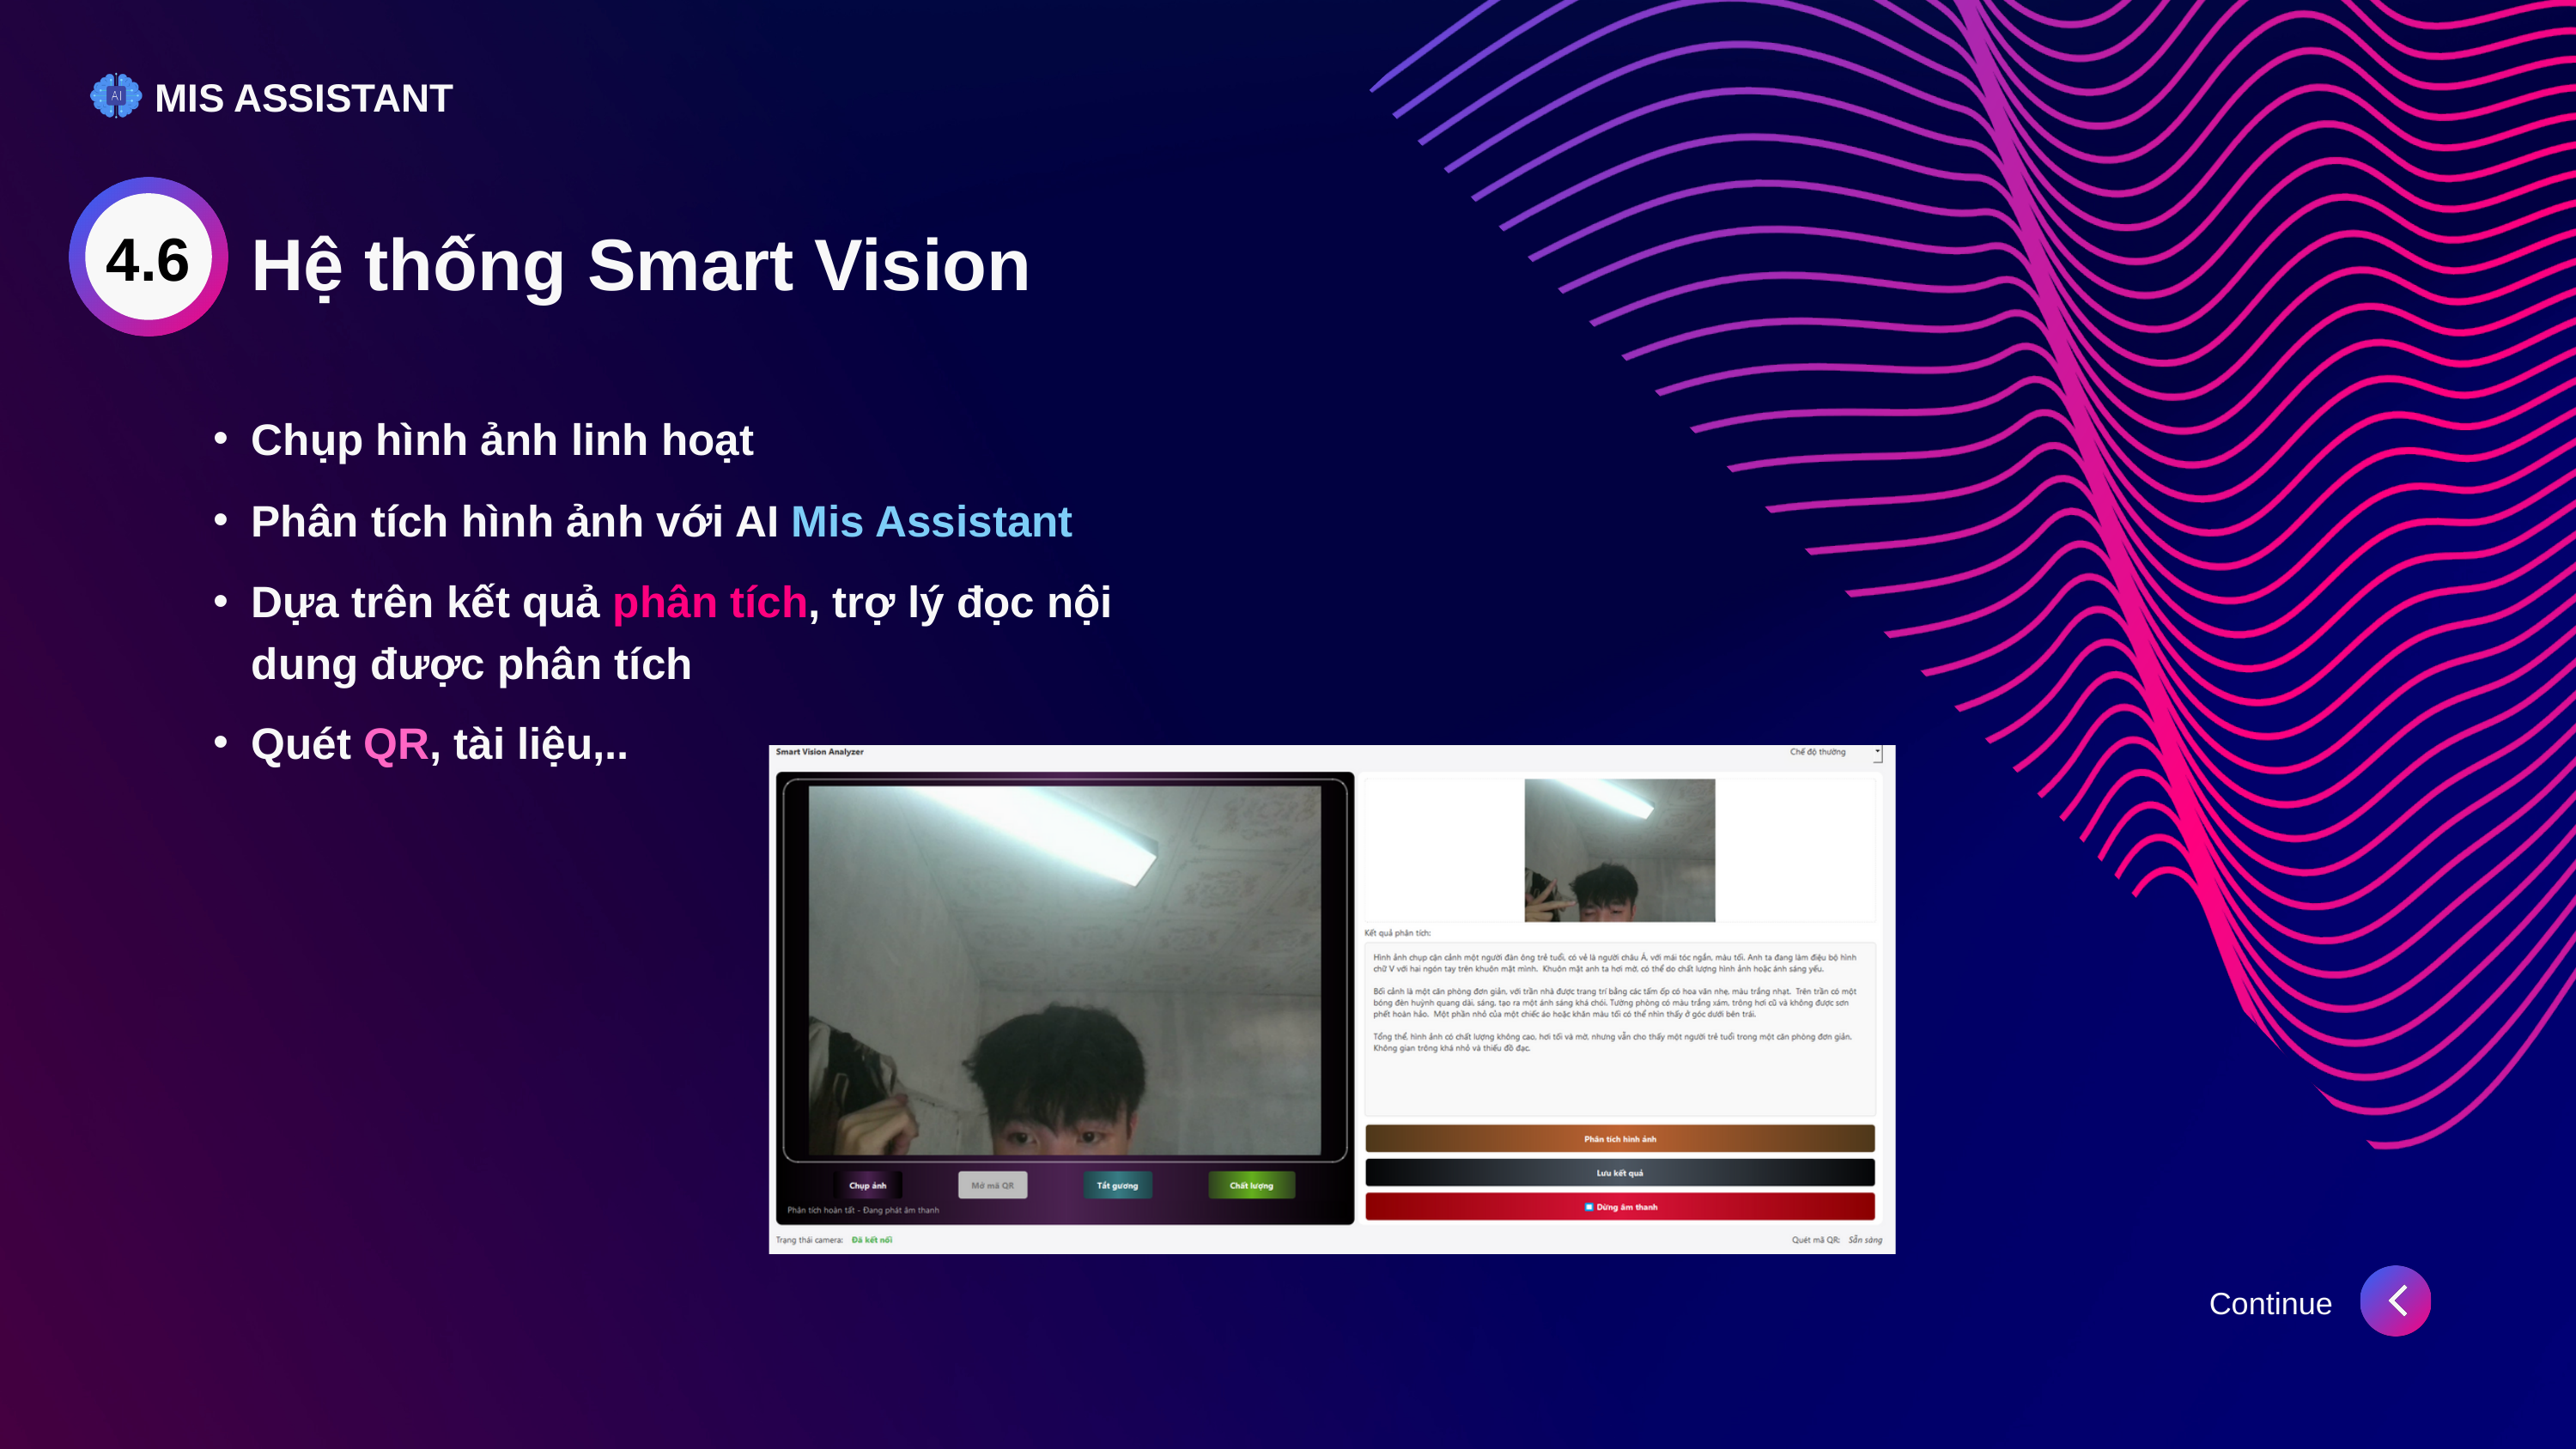

MIS ASSISTANT

4.6
Hệ thống Smart Vision
Chụp hình ảnh linh hoạt
Phân tích hình ảnh với AI Mis Assistant
Dựa trên kết quả phân tích, trợ lý đọc nội dung được phân tích
Quét QR, tài liệu,..

Continue